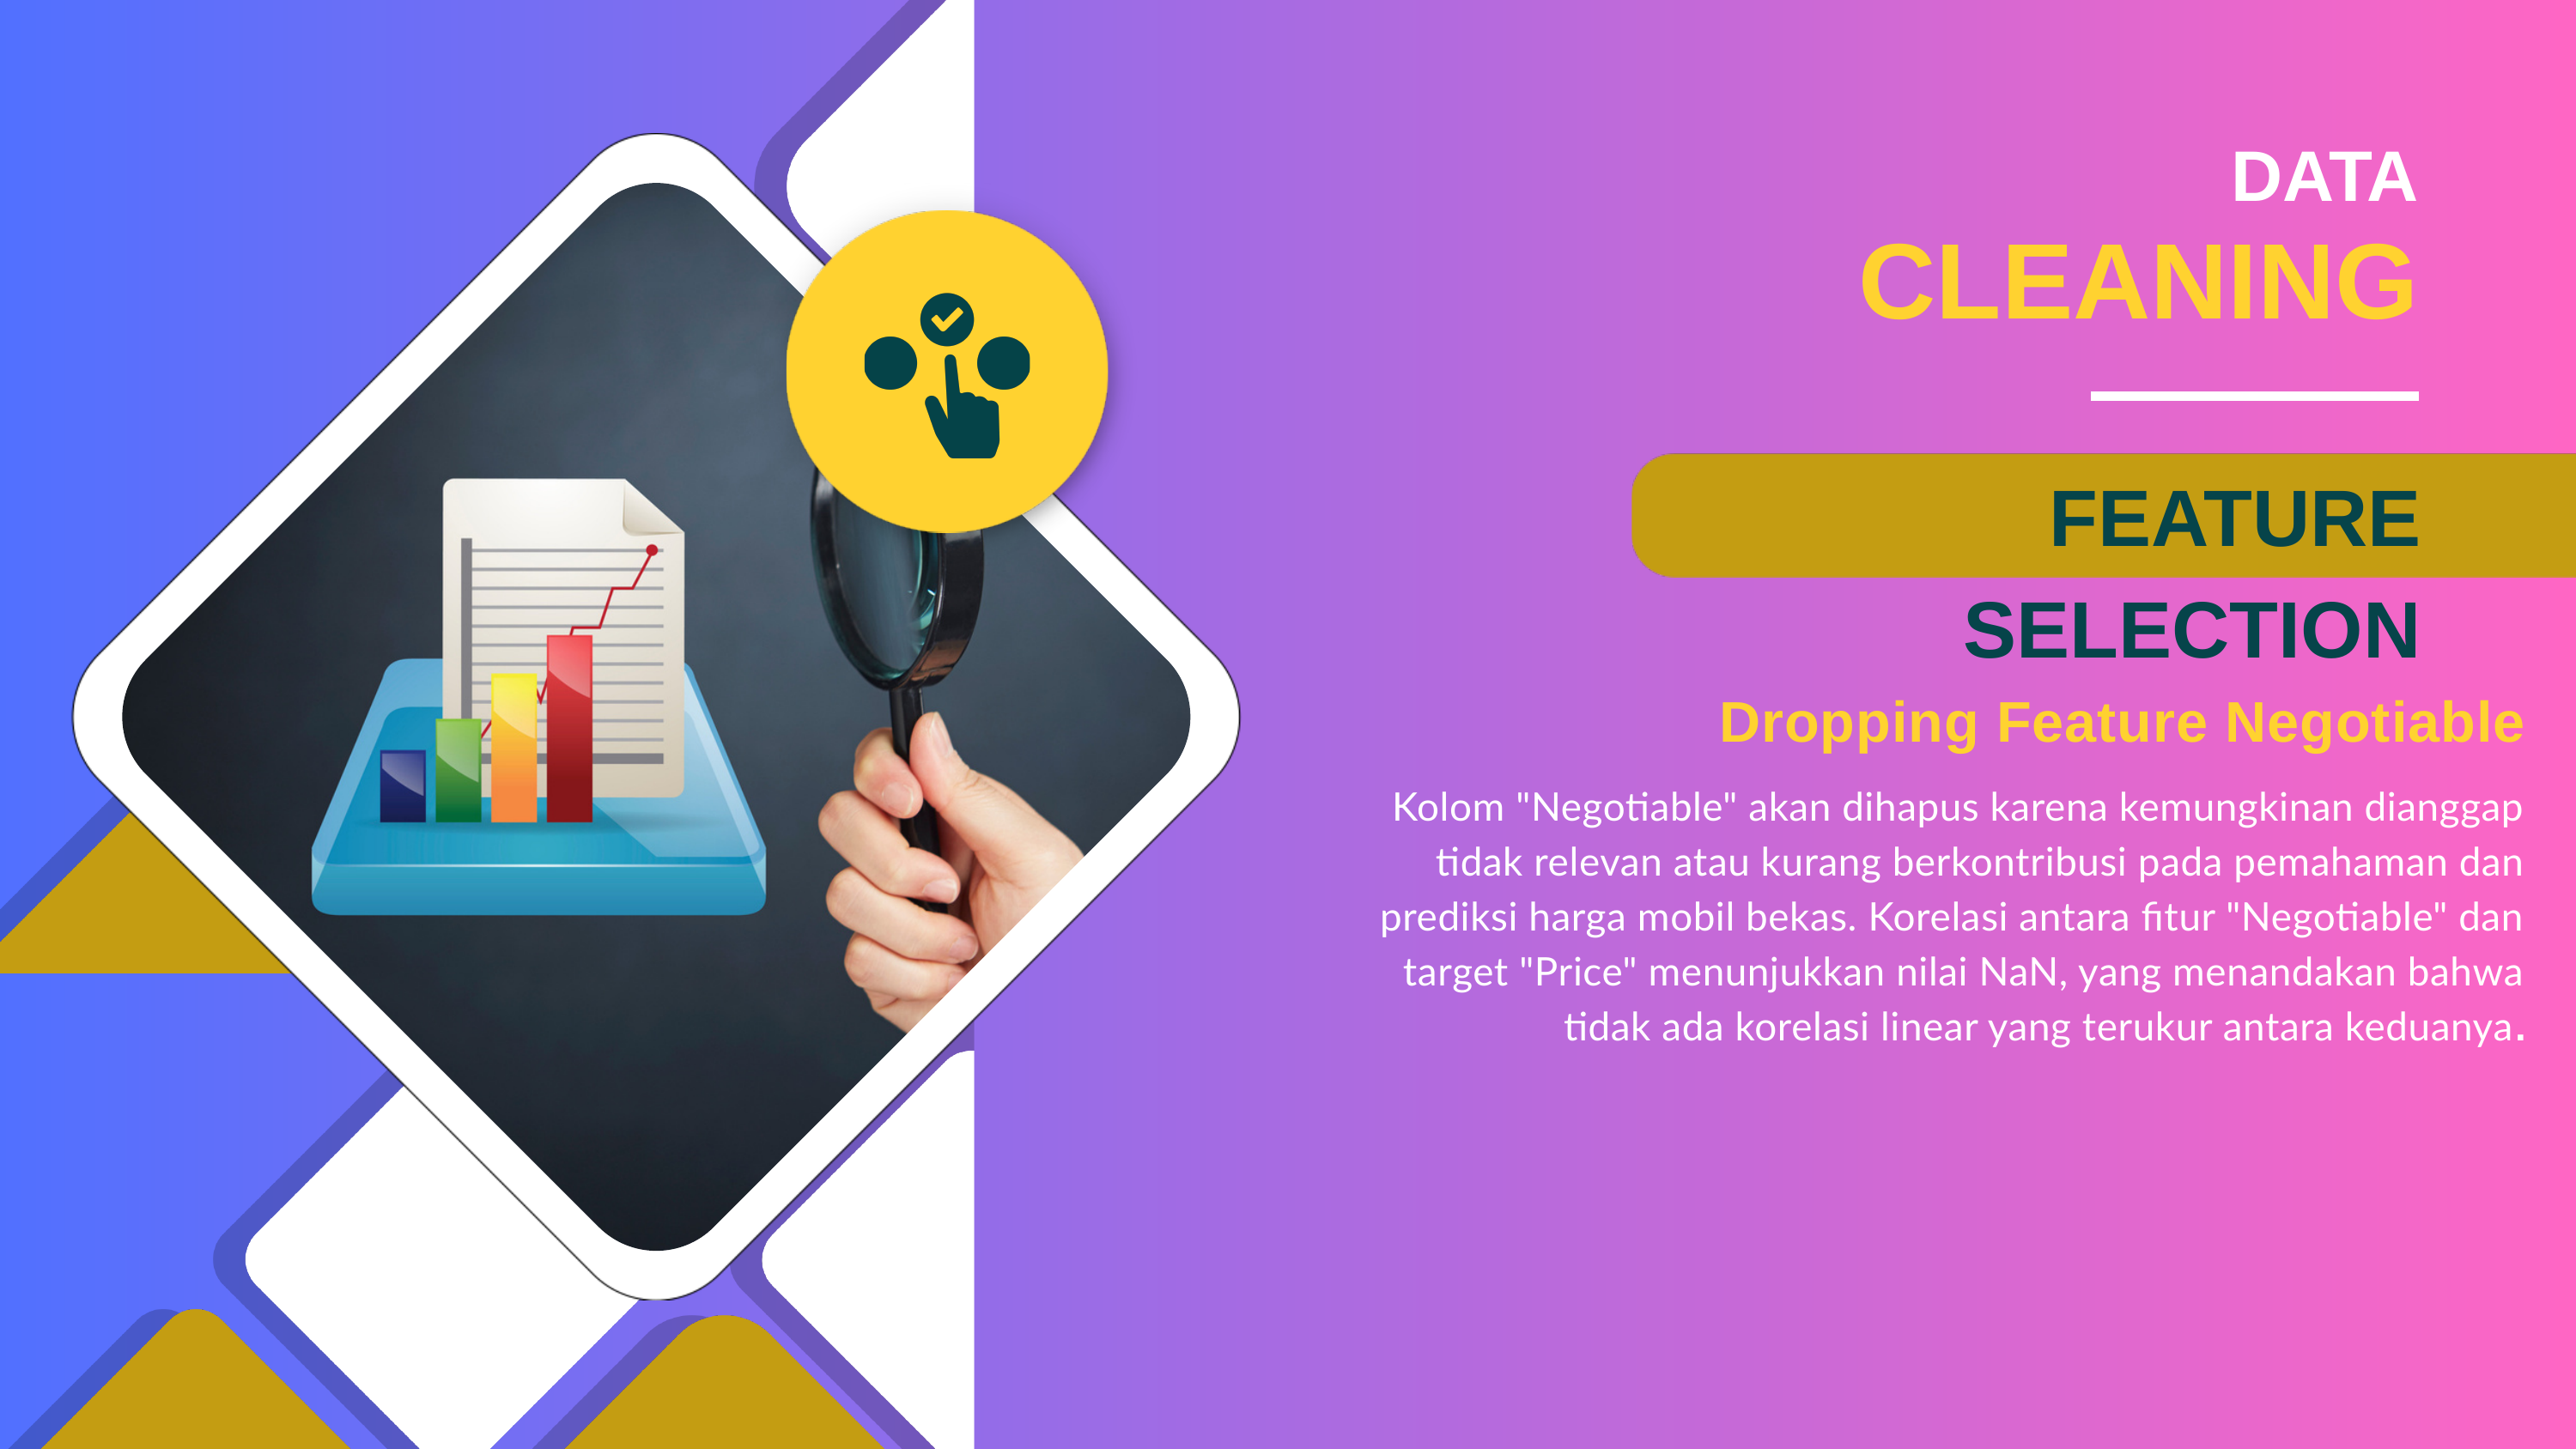

DATA

CLEANING

FEATURE SELECTION

PROPERTI
Dropping Feature Negotiable

Kolom "Negotiable" akan dihapus karena kemungkinan dianggap tidak relevan atau kurang berkontribusi pada pemahaman dan prediksi harga mobil bekas. Korelasi antara fitur "Negotiable" dan target "Price" menunjukkan nilai NaN, yang menandakan bahwa tidak ada korelasi linear yang terukur antara keduanya.